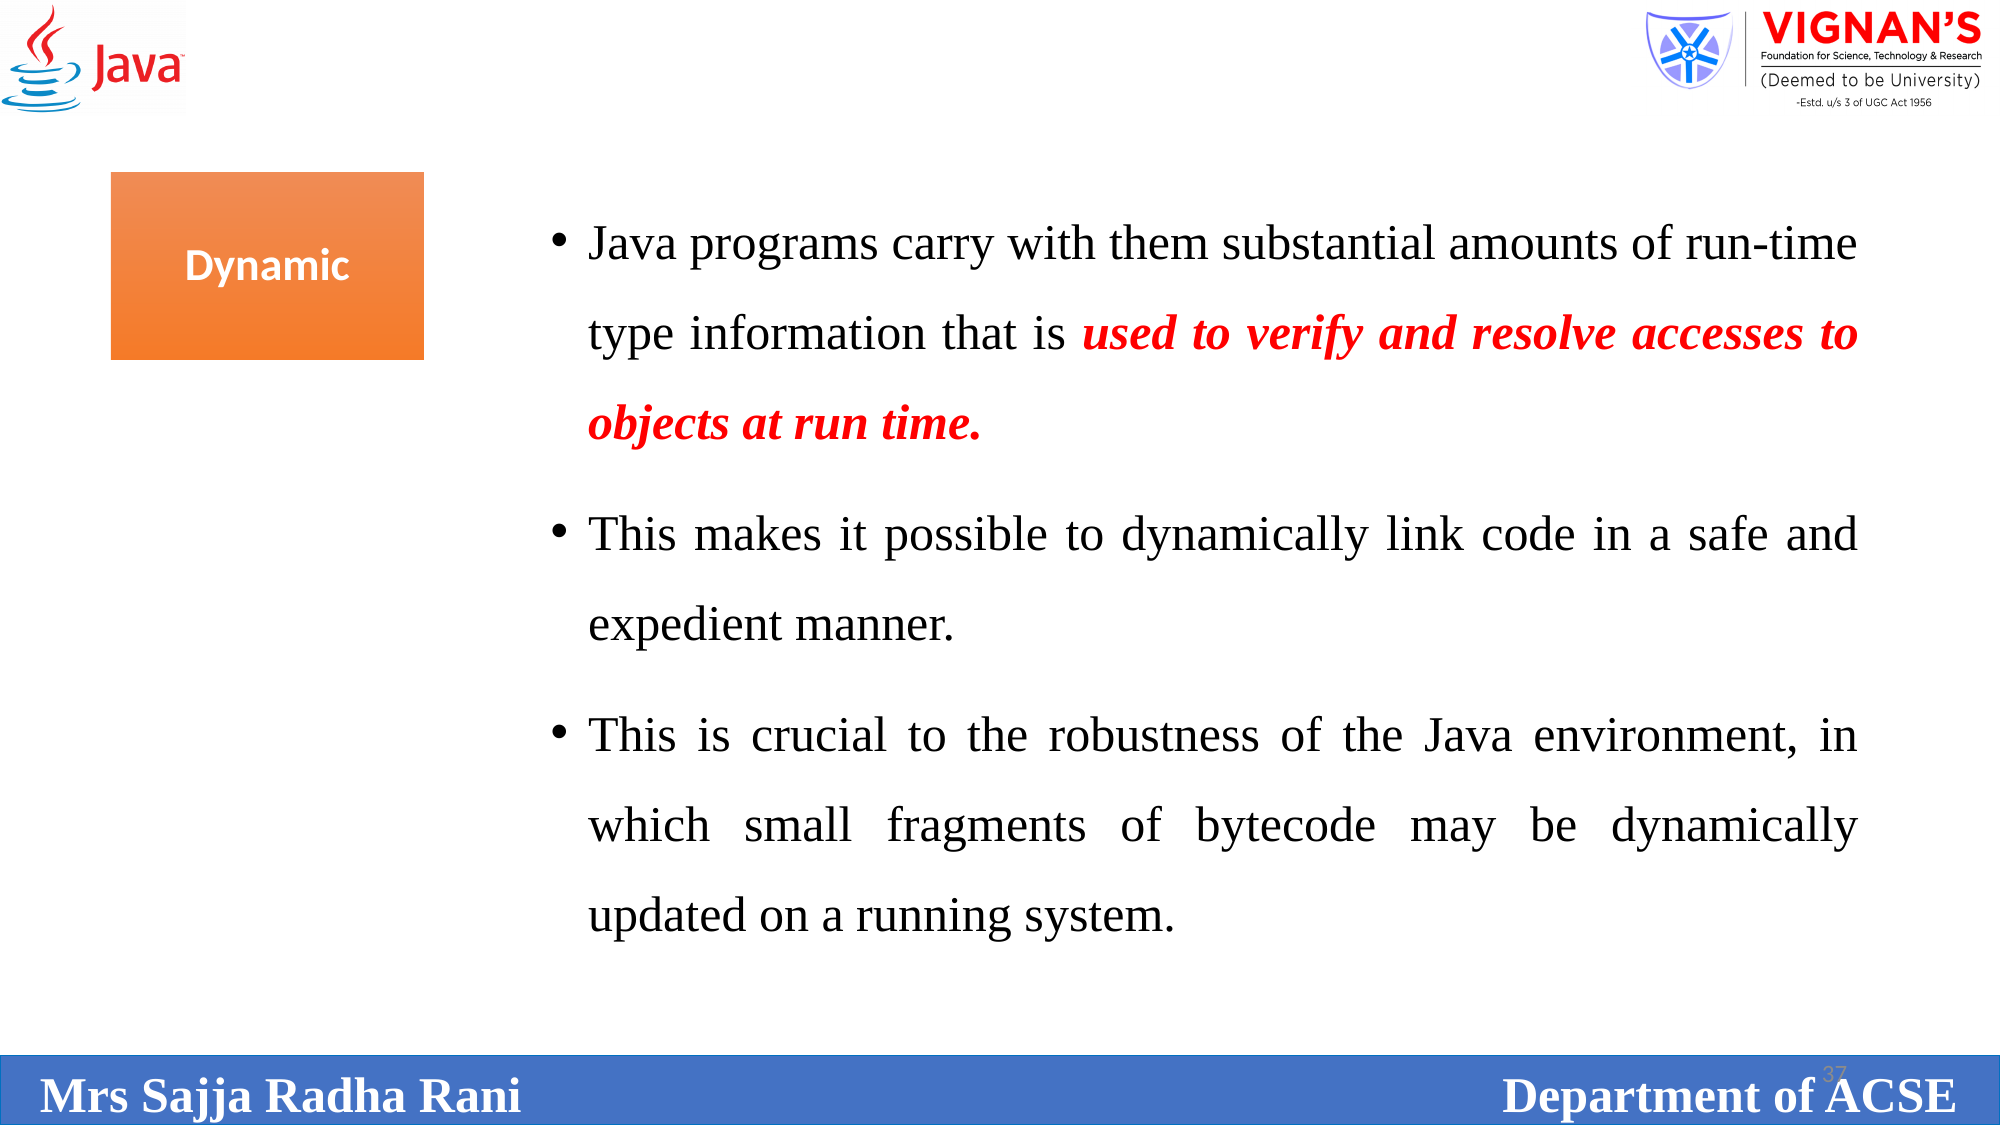

Dynamic
Java programs carry with them substantial amounts of run-time type information that is used to verify and resolve accesses to objects at run time.
This makes it possible to dynamically link code in a safe and expedient manner.
This is crucial to the robustness of the Java environment, in which small fragments of bytecode may be dynamically updated on a running system.
37